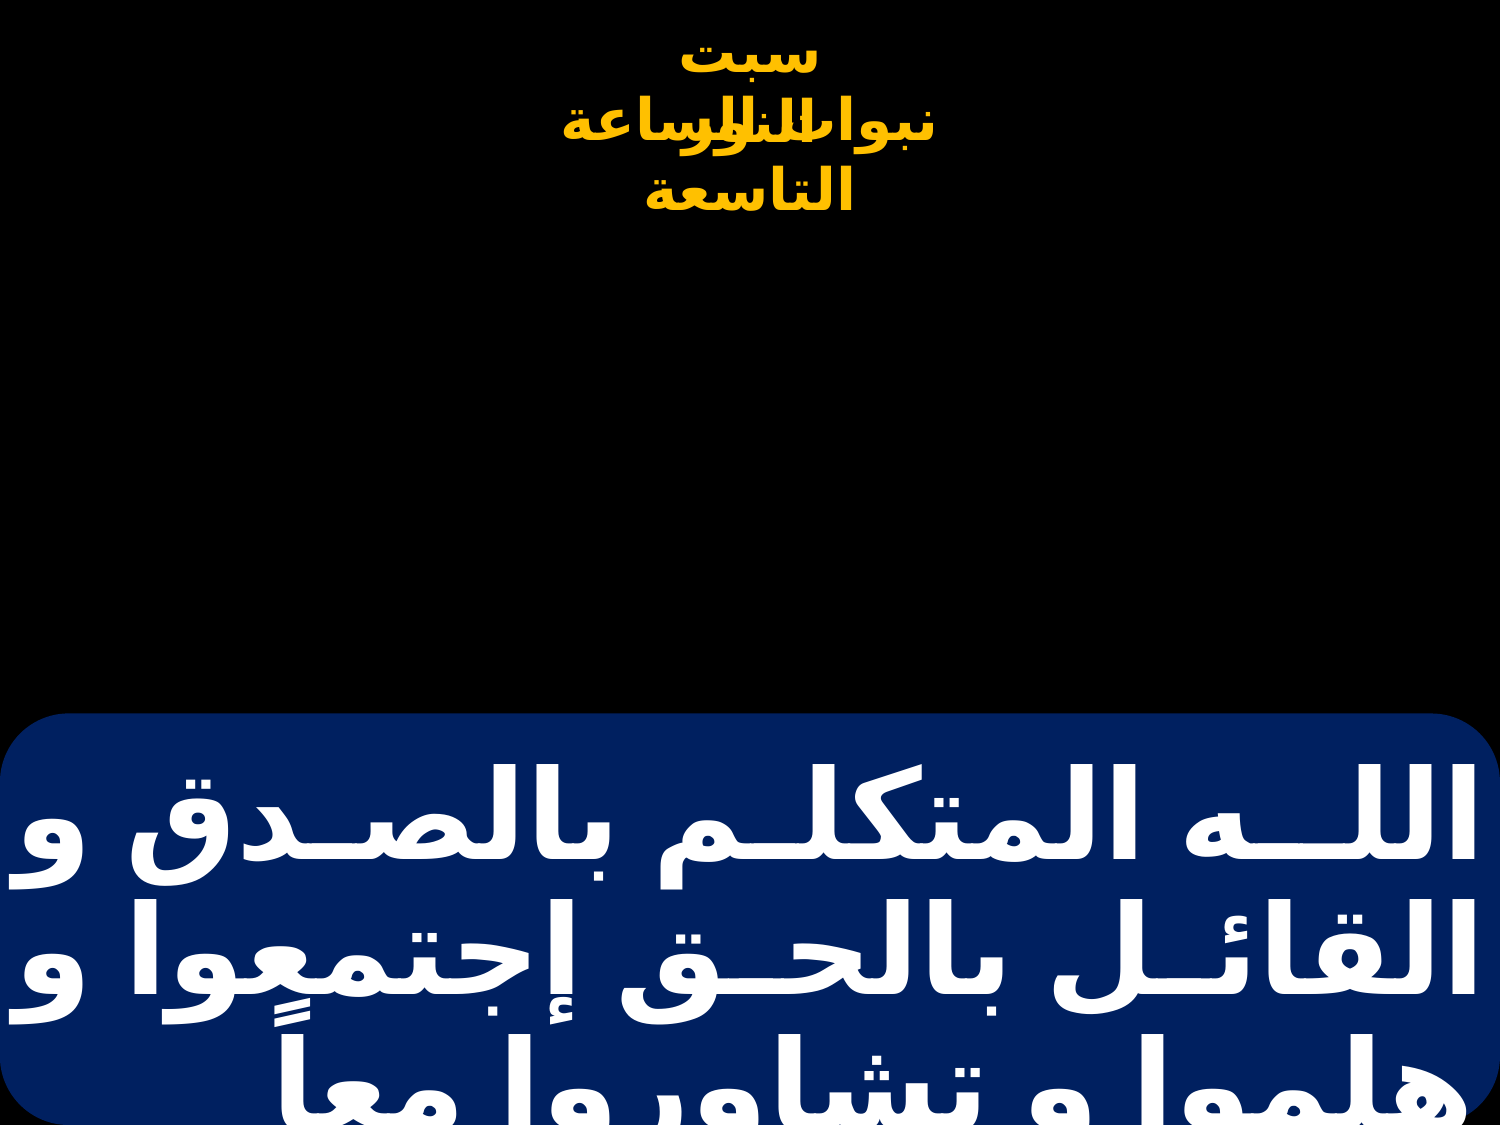

# اللـه المتكلم بالصدق و القائل بالحق إجتمعوا و هلموا و تشاوروا معاً